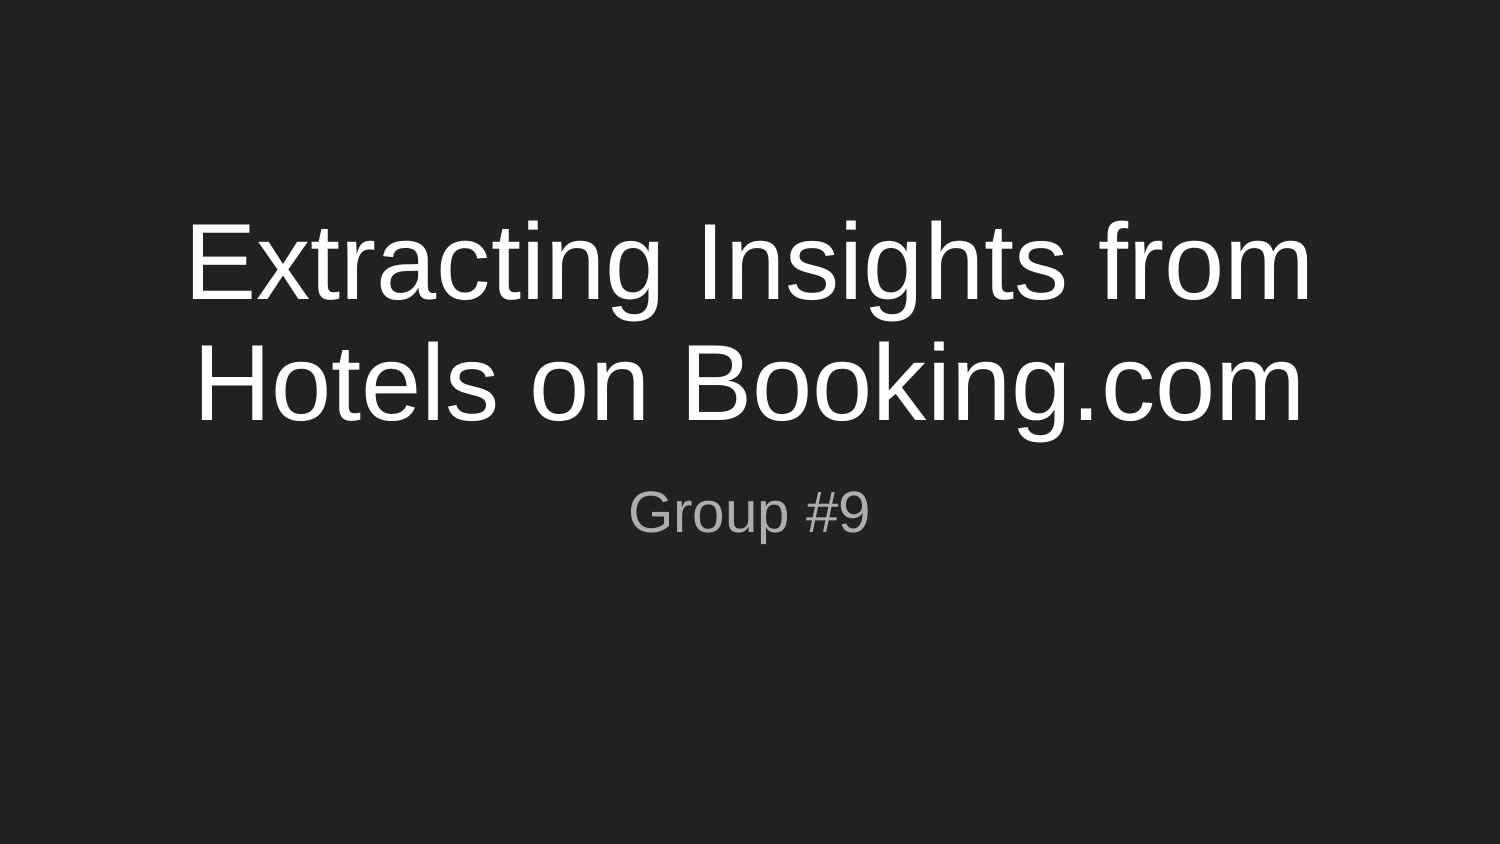

# Extracting Insights from Hotels on Booking.com
Group #9